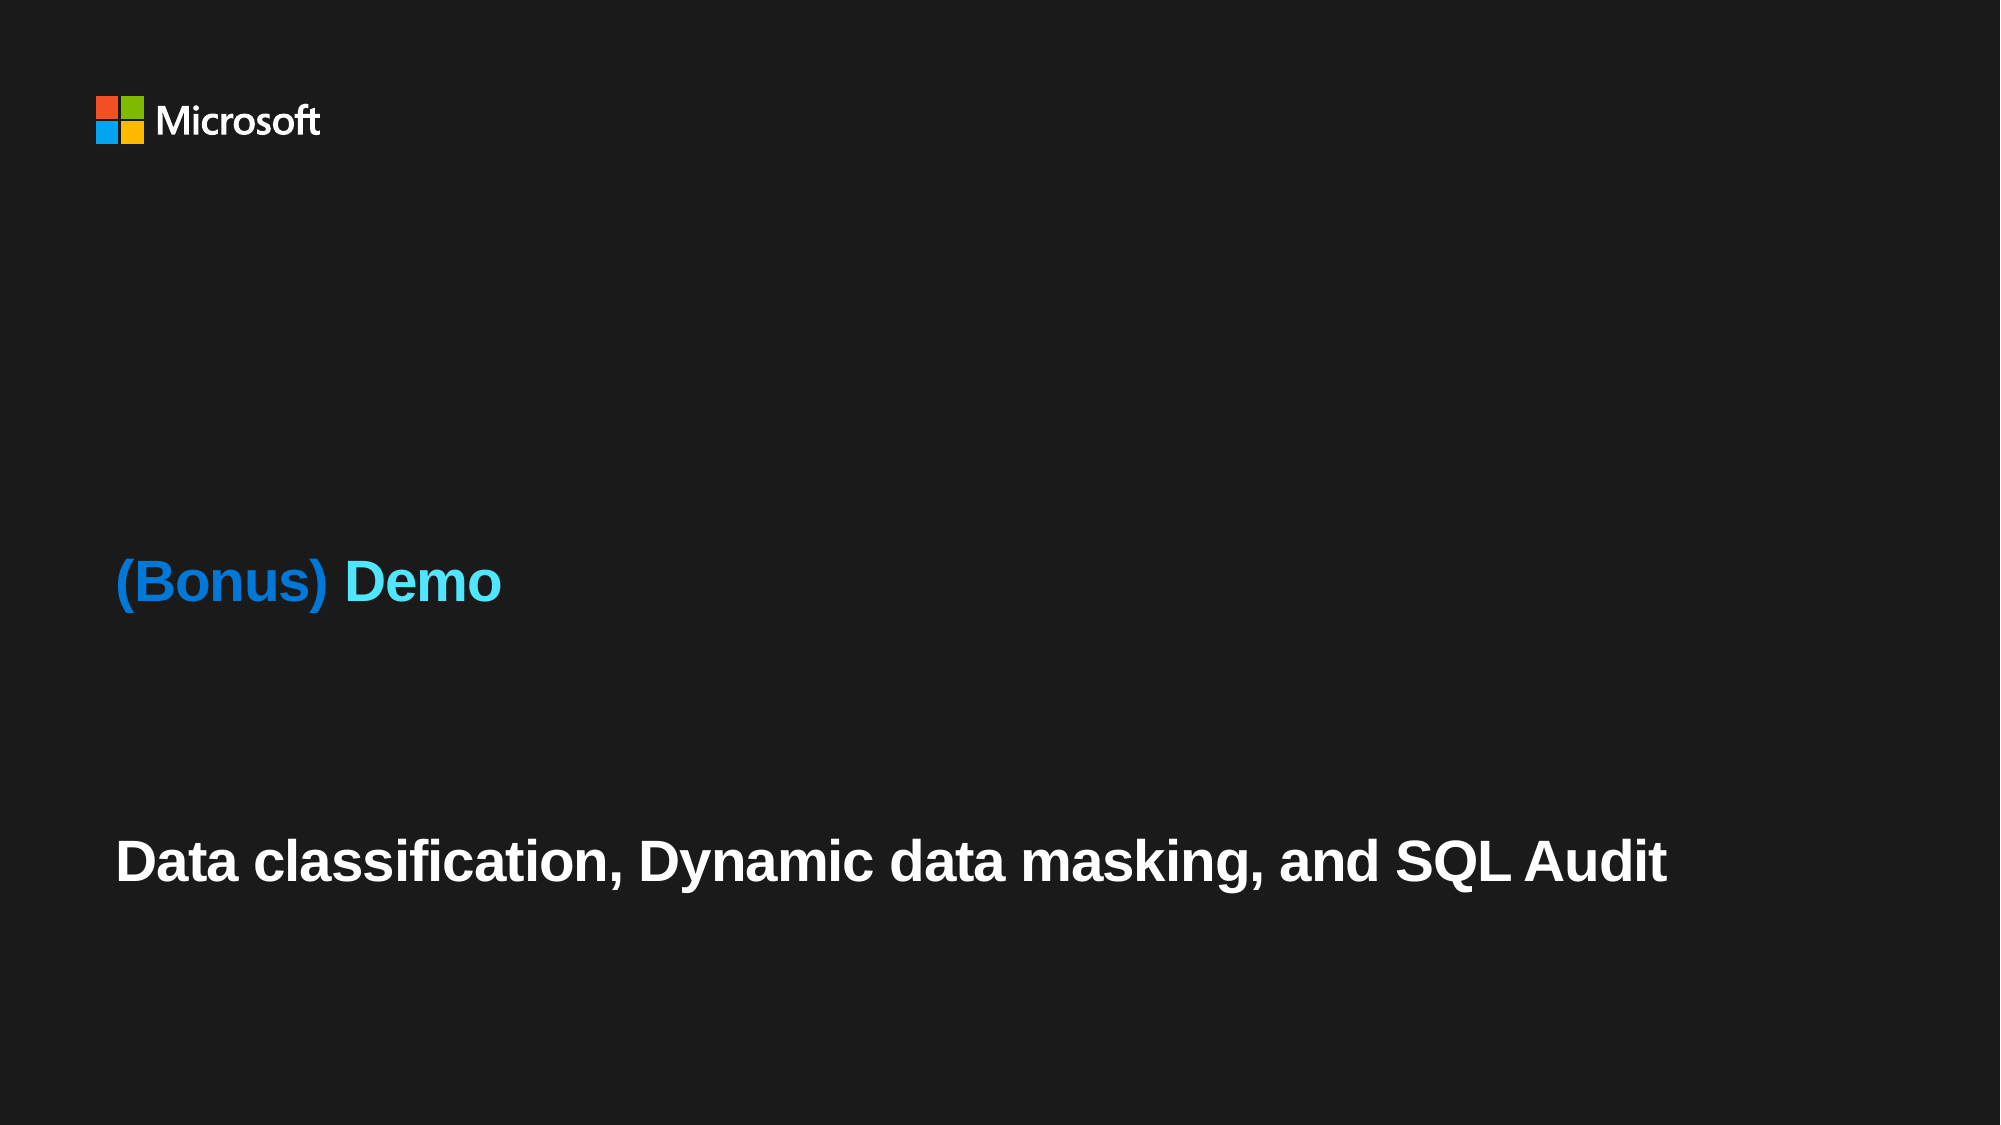

# (Bonus) Demo Data classification, Dynamic data masking, and SQL Audit